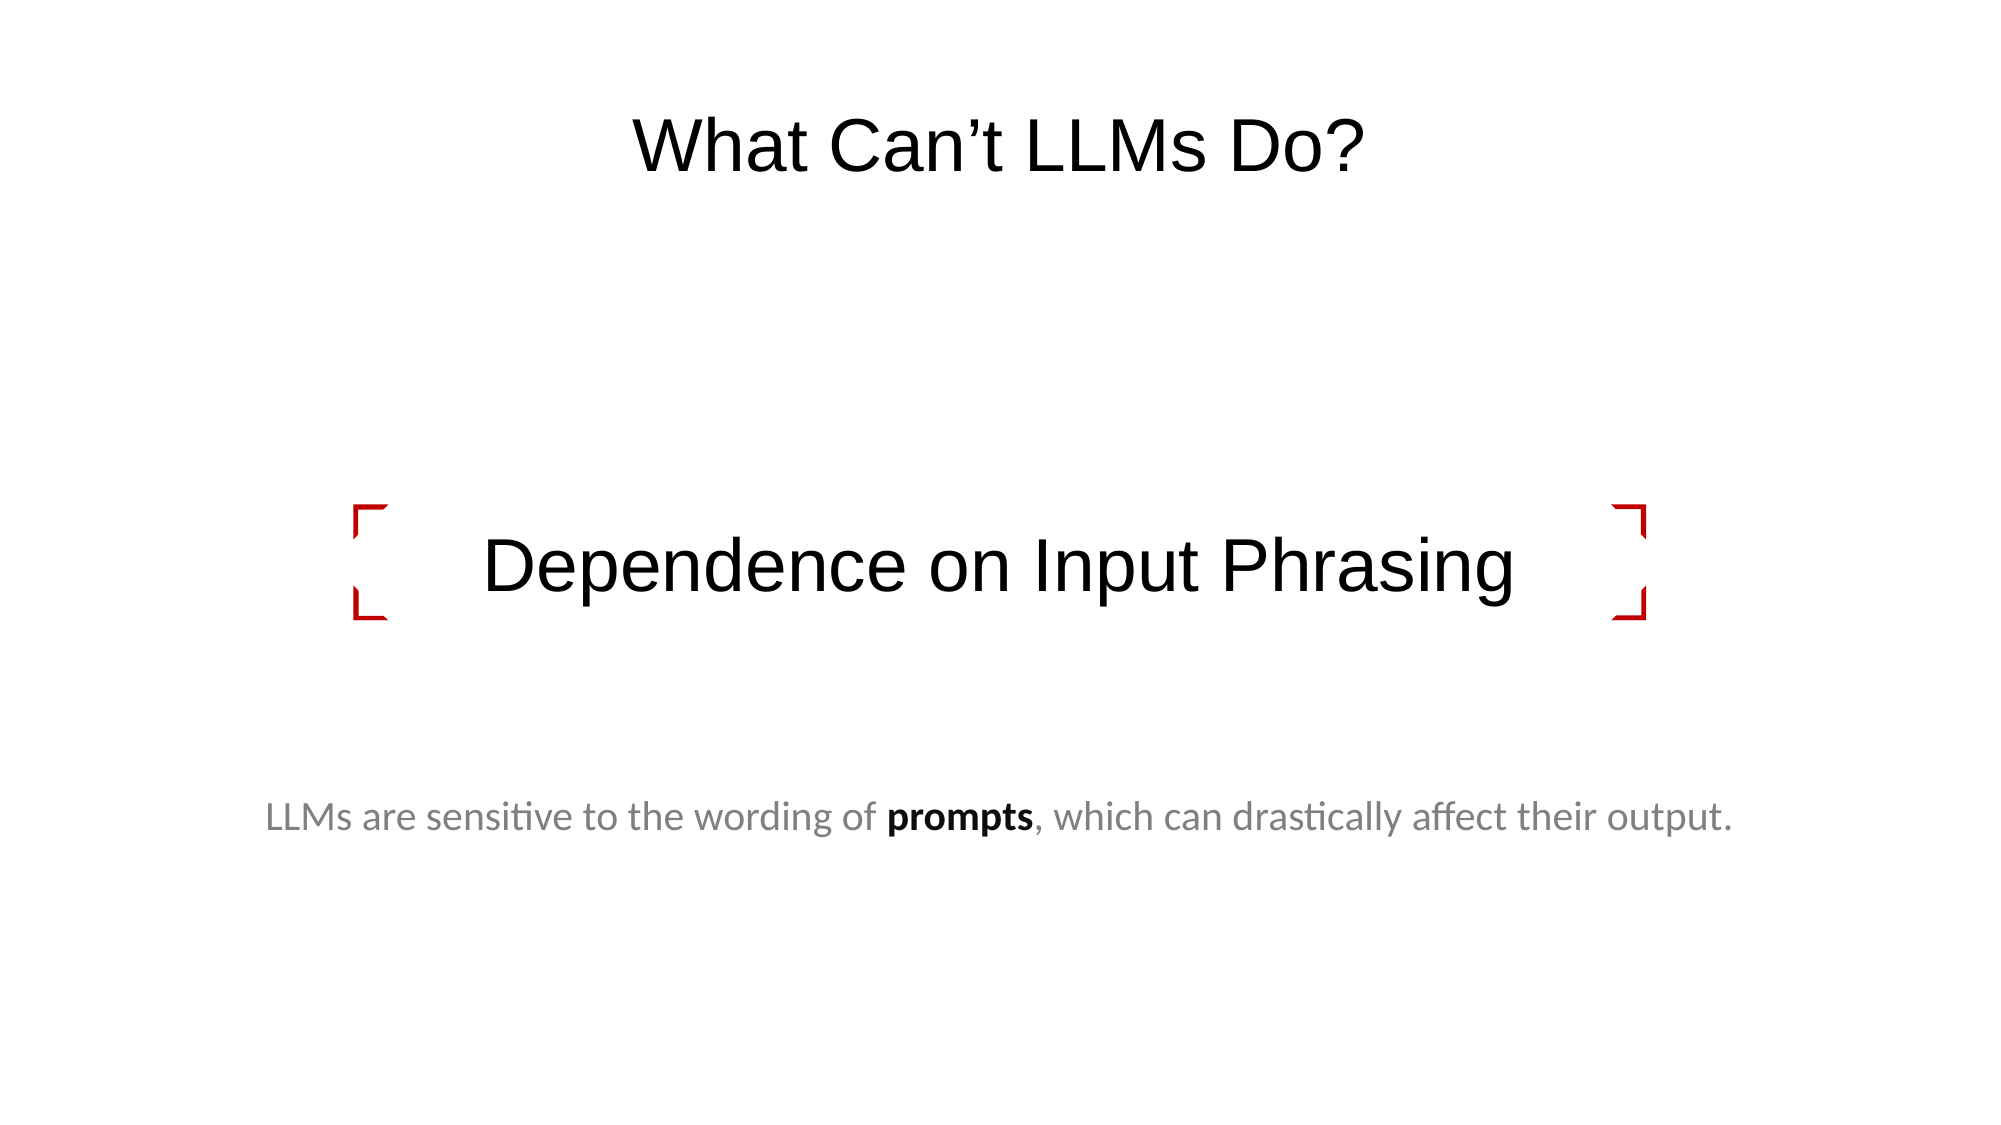

What Can’t LLMs Do?
Lack of True Understanding

Dependence on Input Phrasing

Hallucinations and Fabrication
Resource Intensive
LLMs are sensitive to the wording of prompts, which can drastically affect their output.
Bias in Outputs
Limited Domain-Specific Expertise
Ethical and Security Concerns